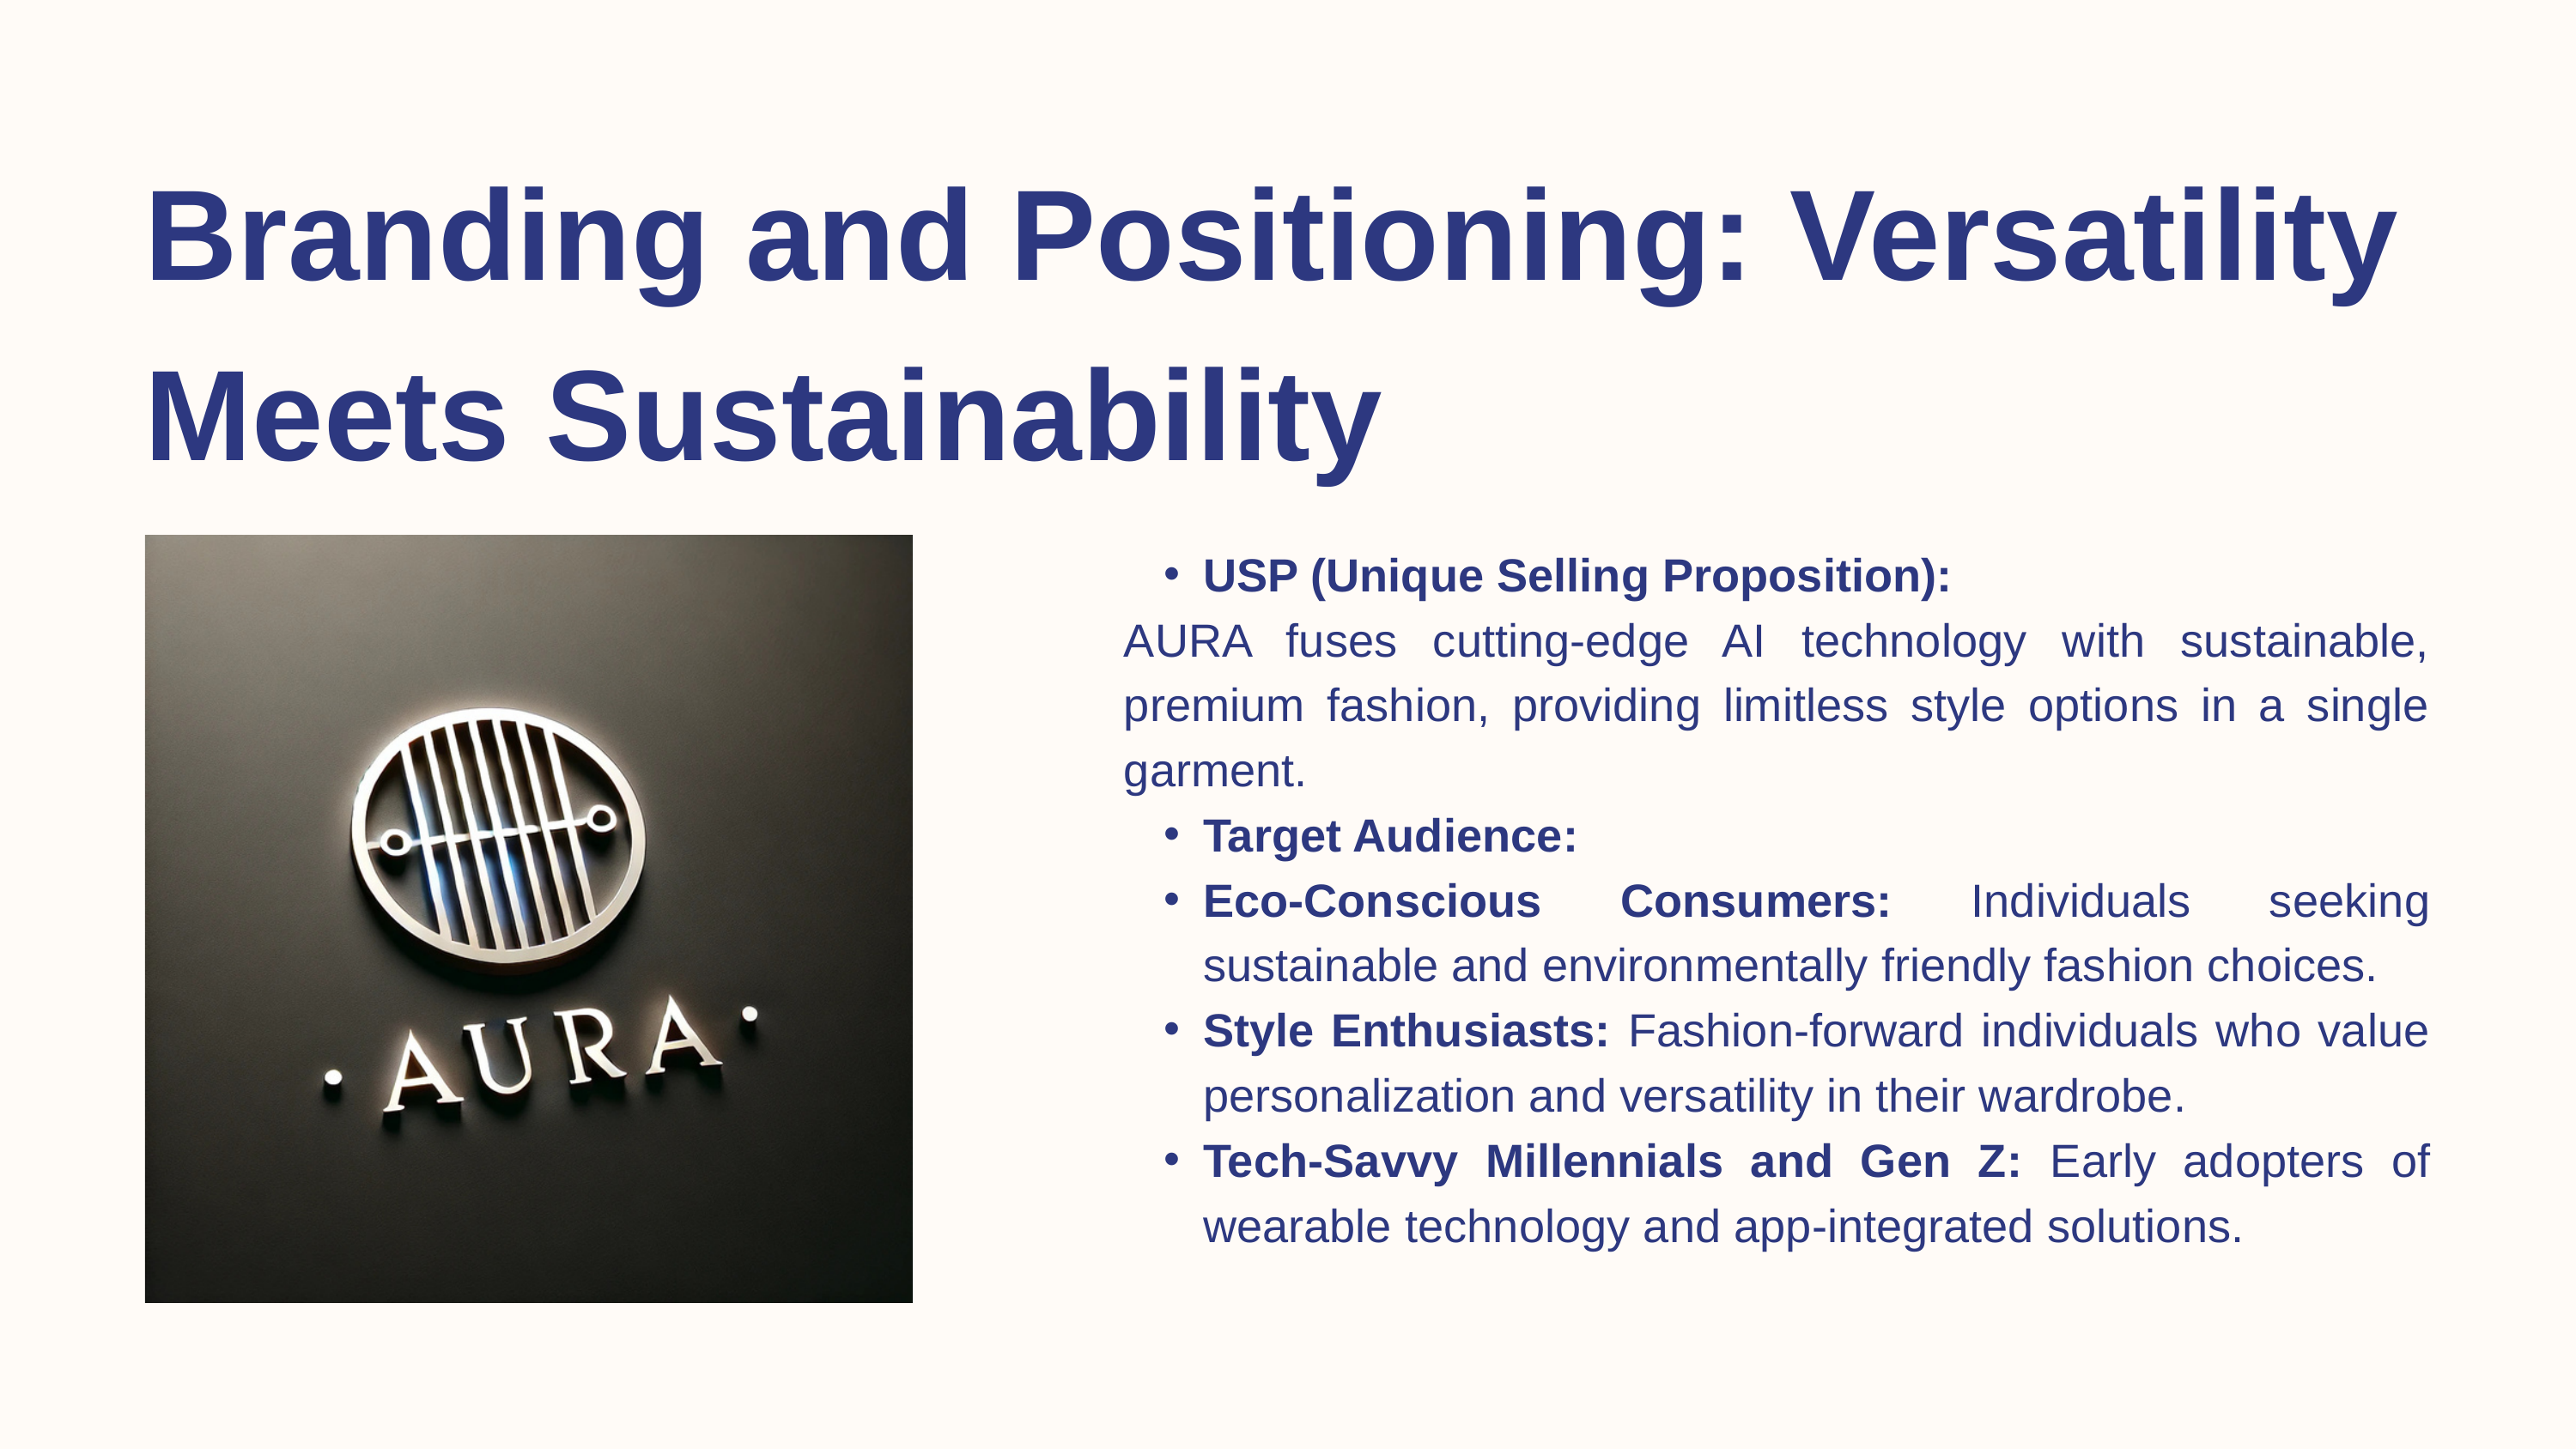

Branding and Positioning: Versatility Meets Sustainability

USP (Unique Selling Proposition):
AURA fuses cutting-edge AI technology with sustainable, premium fashion, providing limitless style options in a single garment.
Target Audience:
Eco-Conscious Consumers: Individuals seeking sustainable and environmentally friendly fashion choices.
Style Enthusiasts: Fashion-forward individuals who value personalization and versatility in their wardrobe.
Tech-Savvy Millennials and Gen Z: Early adopters of wearable technology and app-integrated solutions.